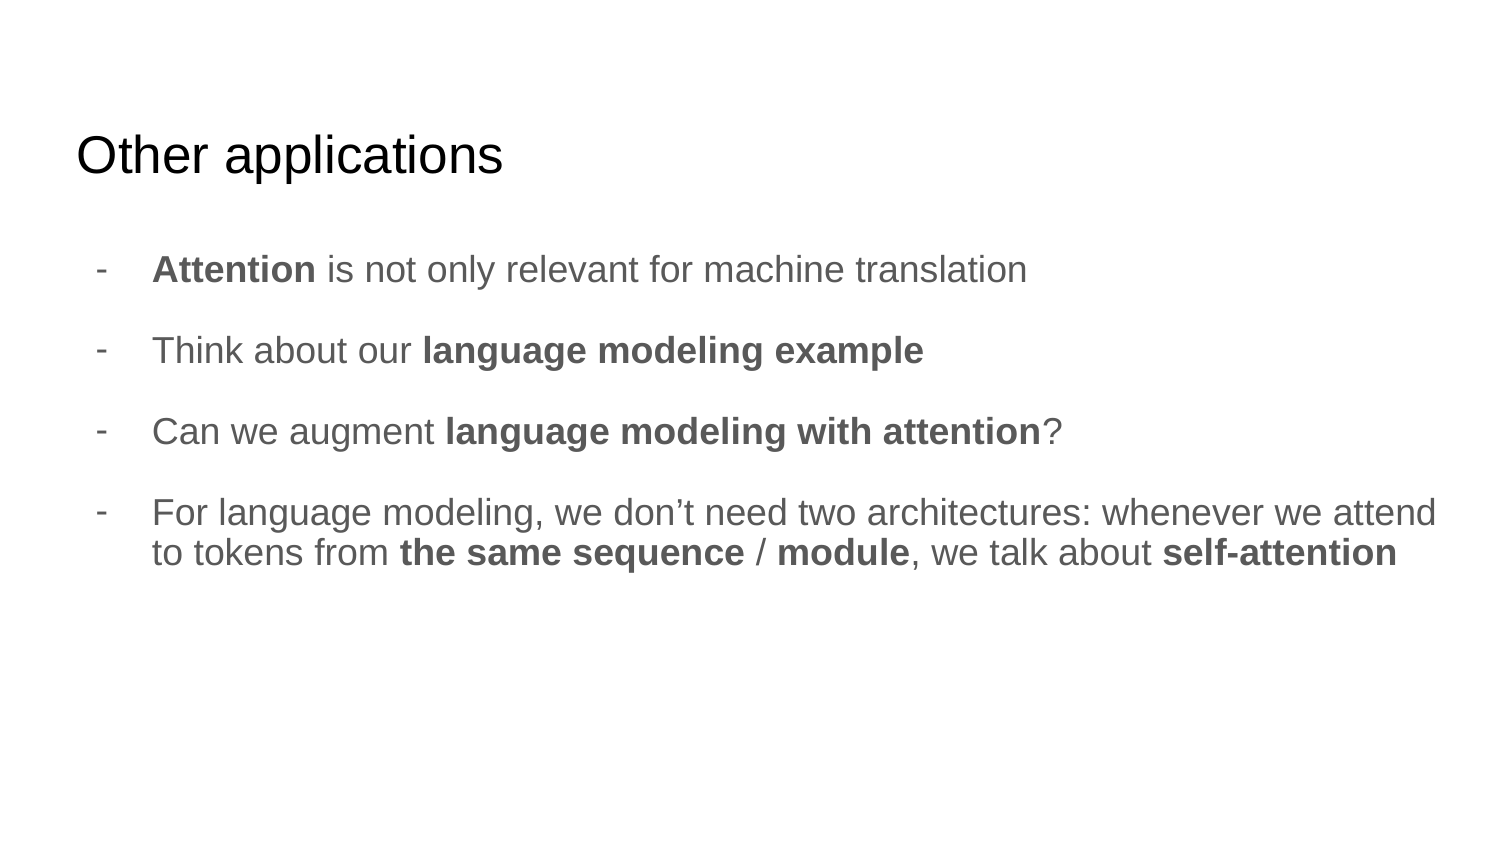

# Other applications

Attention is not only relevant for machine translation

Think about our language modeling example

Can we augment language modeling with attention?

For language modeling, we don’t need two architectures: whenever we attend to tokens from the same sequence / module, we talk about self-attention